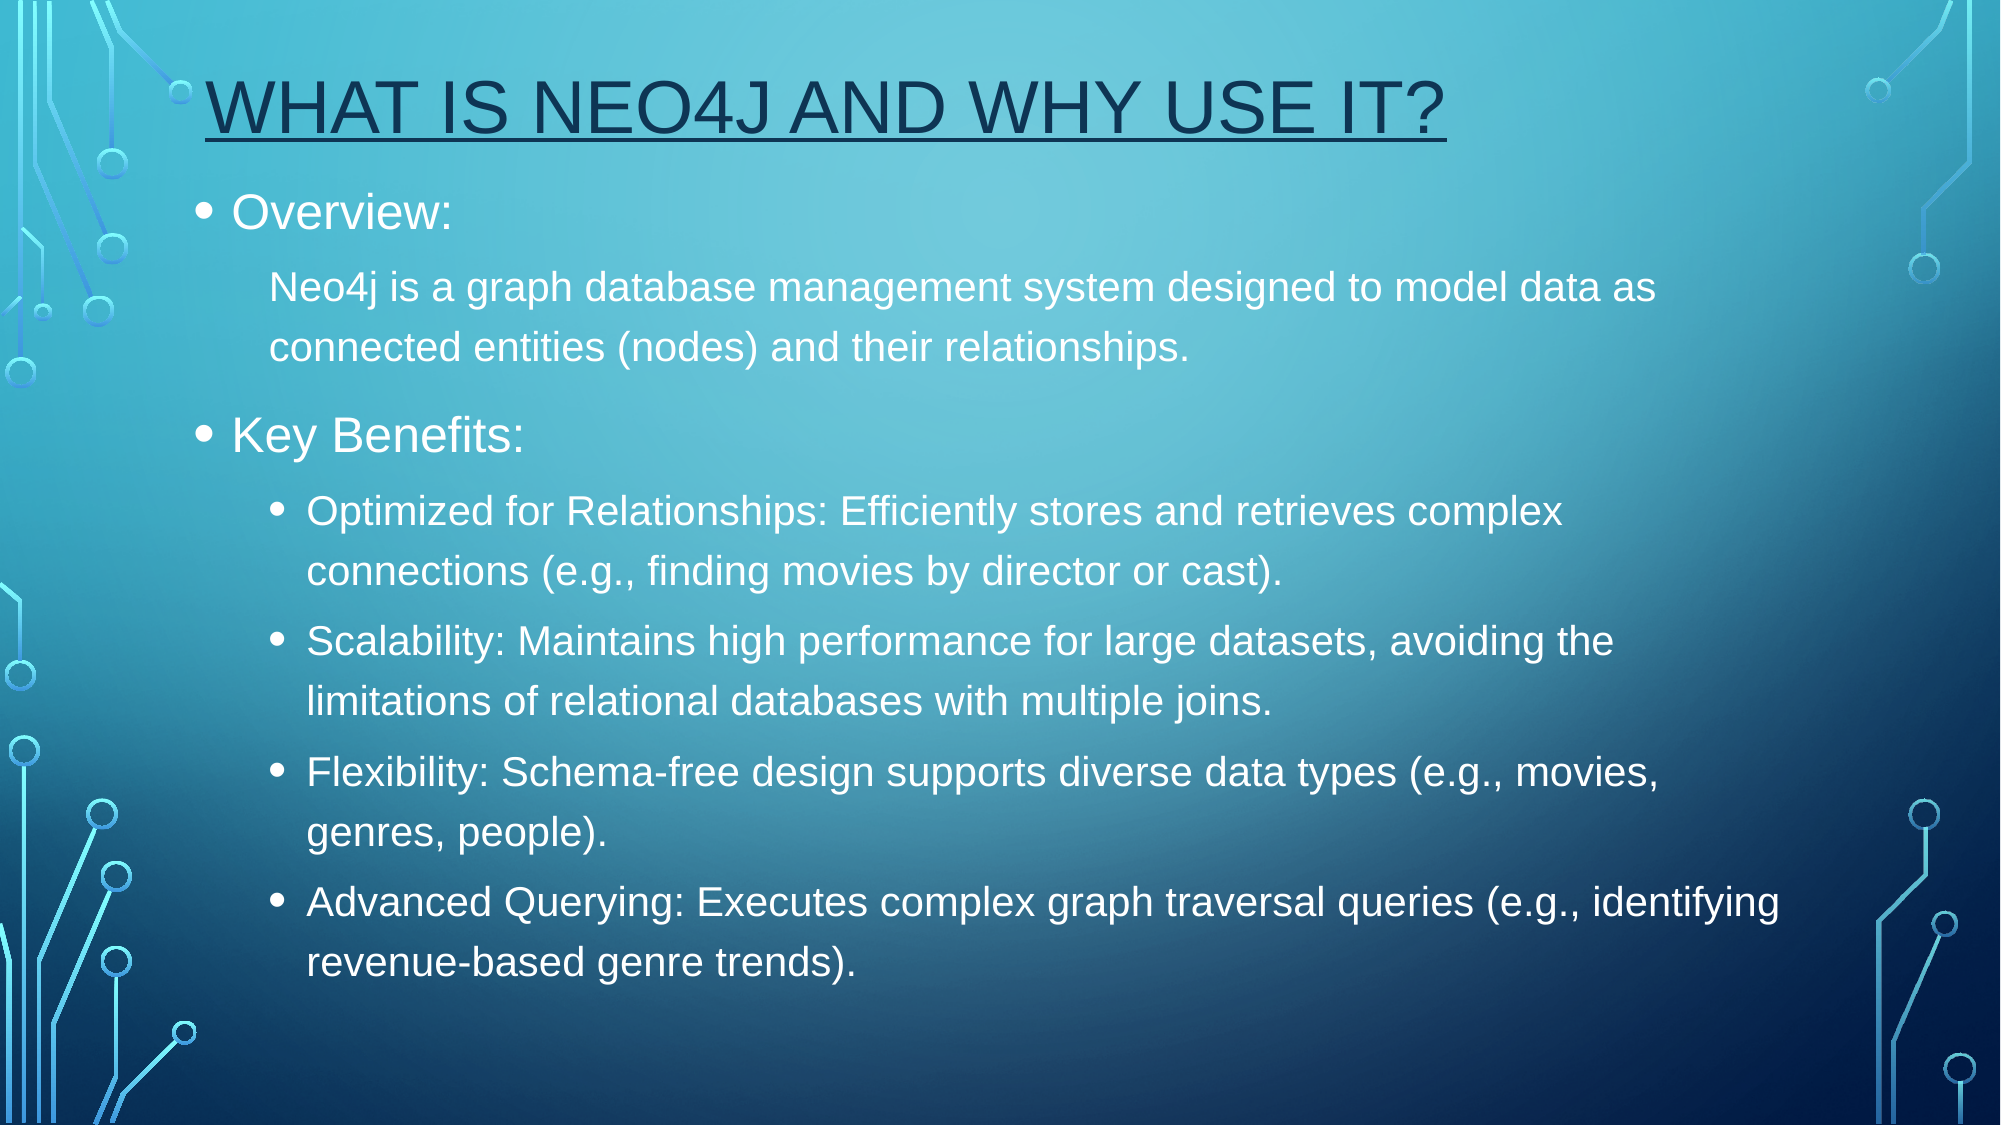

# What is Neo4j and Why Use It?
Overview:
Neo4j is a graph database management system designed to model data as connected entities (nodes) and their relationships.
Key Benefits:
Optimized for Relationships: Efficiently stores and retrieves complex connections (e.g., finding movies by director or cast).
Scalability: Maintains high performance for large datasets, avoiding the limitations of relational databases with multiple joins.
Flexibility: Schema-free design supports diverse data types (e.g., movies, genres, people).
Advanced Querying: Executes complex graph traversal queries (e.g., identifying revenue-based genre trends).